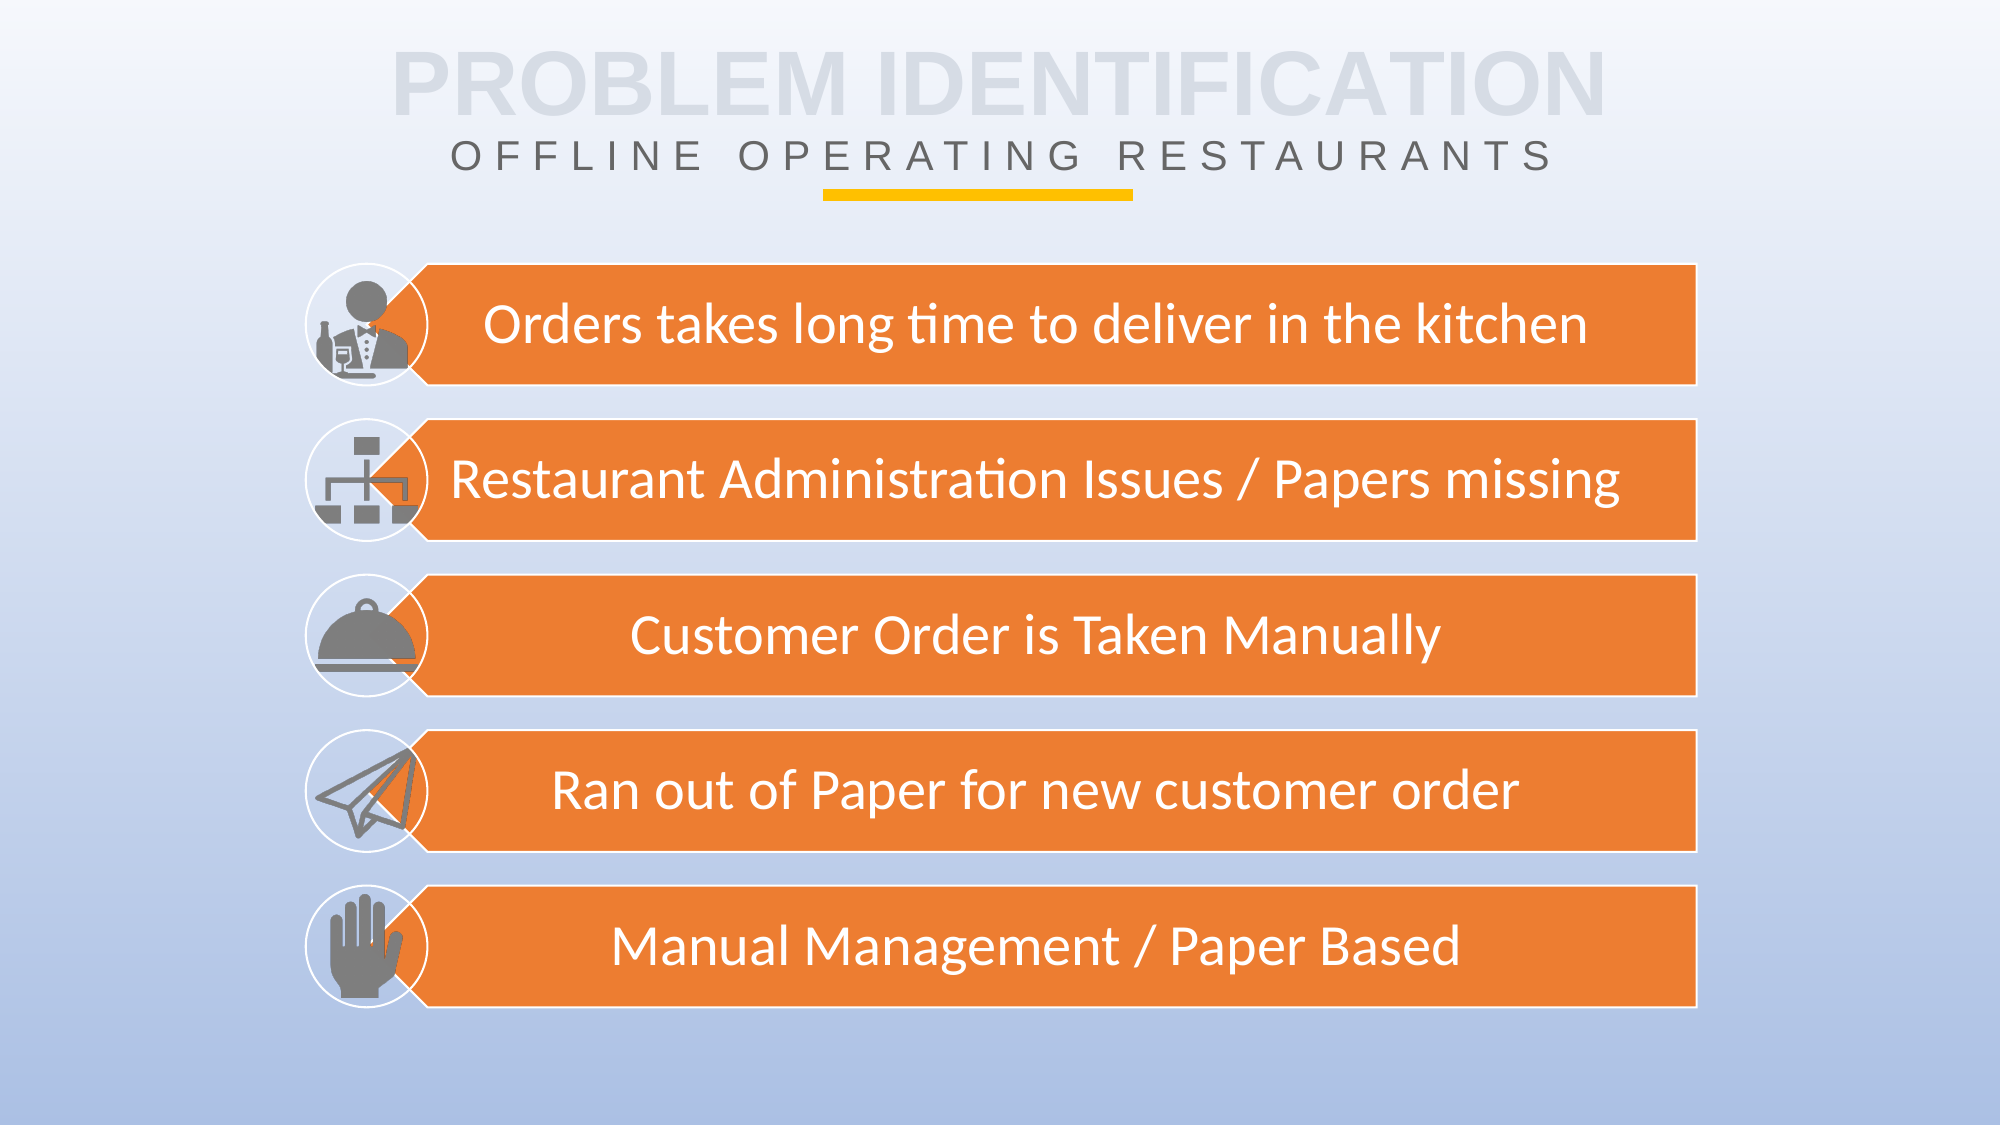

PROBLEM IDENTIFICATION
OFFLINE OPERATING RESTAURANTS
Orders takes long time to deliver in the kitchen
Restaurant Administration Issues / Papers missing
Customer Order is Taken Manually
Ran out of Paper for new customer order
Manual Management / Paper Based